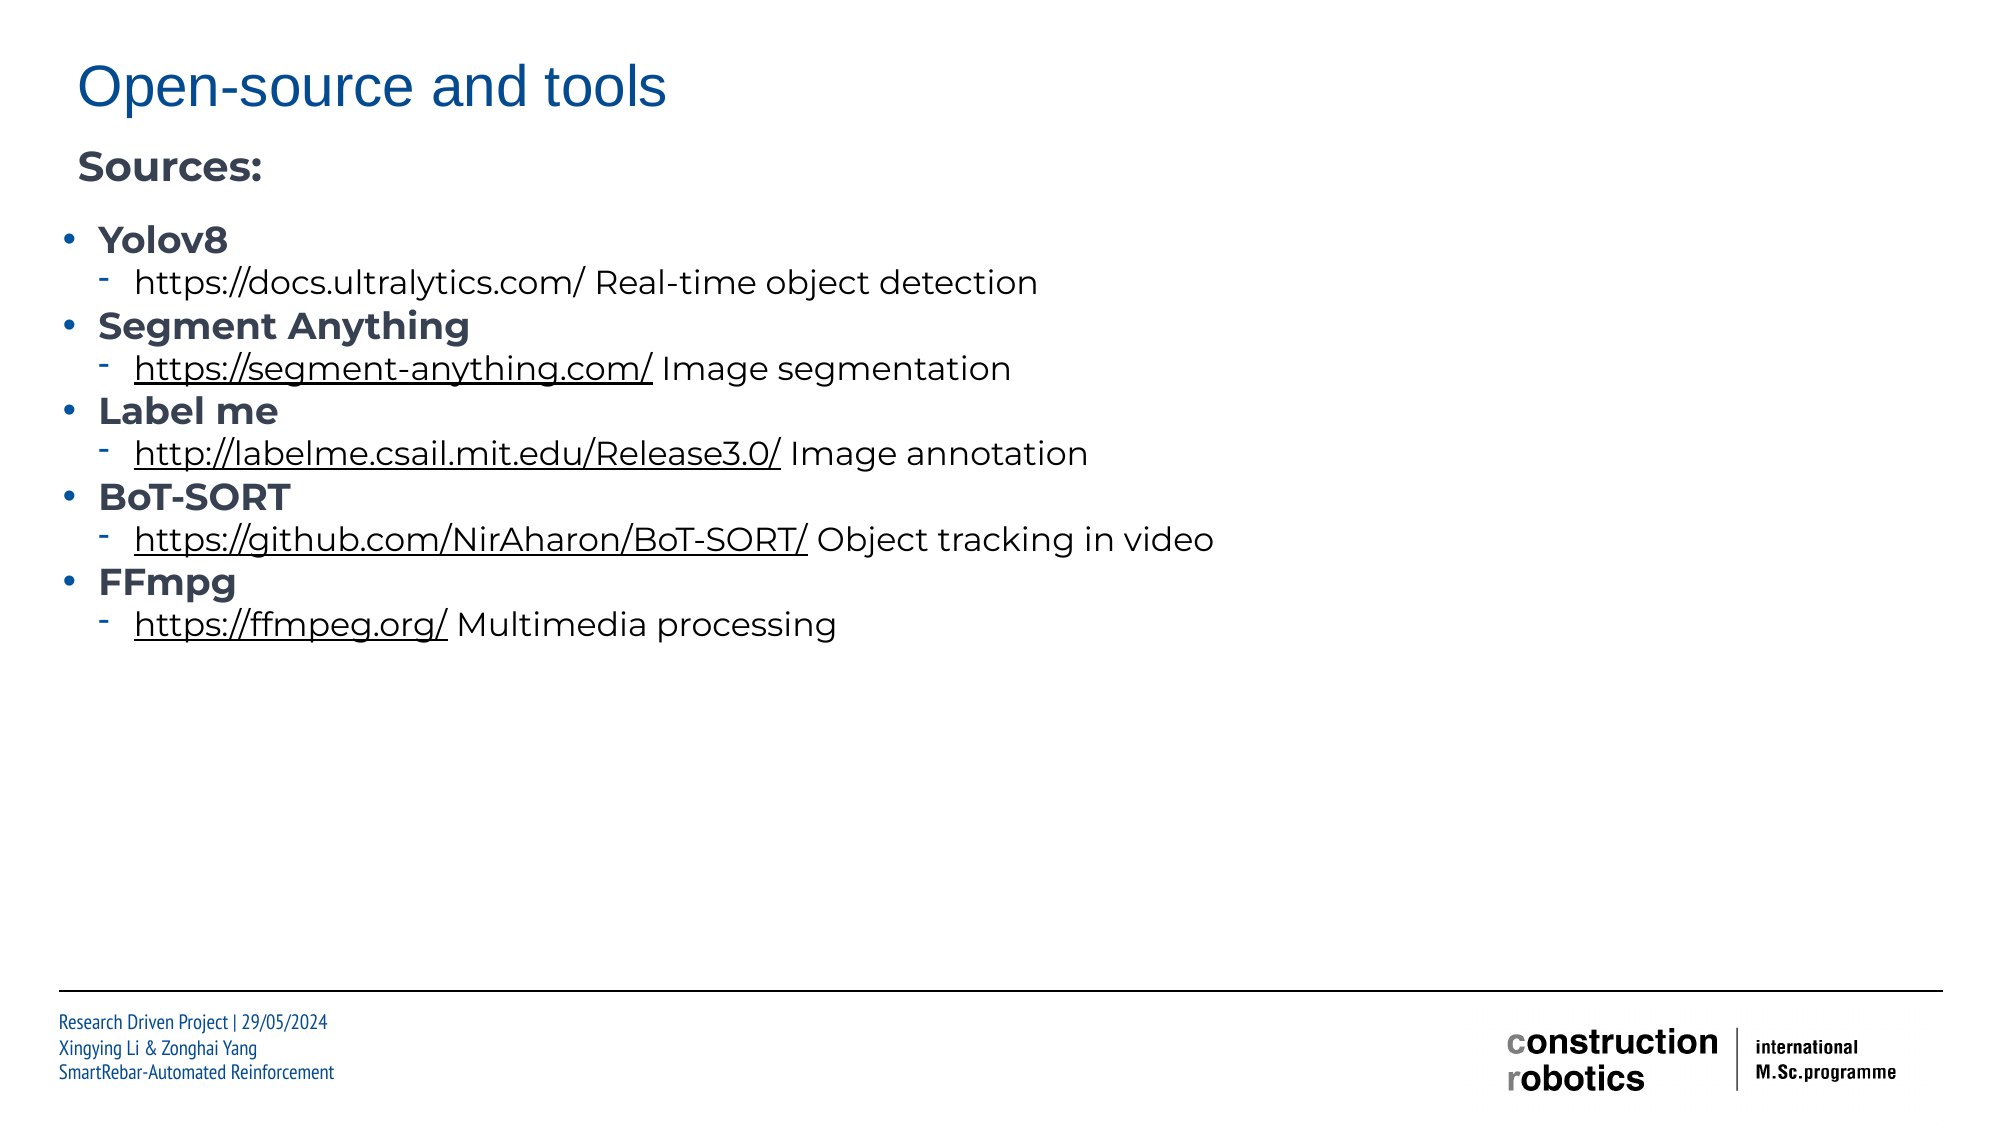

Open-source and tools
Sources:
Yolov8
https://docs.ultralytics.com/ Real-time object detection
Segment Anything
https://segment-anything.com/ Image segmentation
Label me
http://labelme.csail.mit.edu/Release3.0/ Image annotation
BoT-SORT
https://github.com/NirAharon/BoT-SORT/ Object tracking in video
FFmpg
https://ffmpeg.org/ Multimedia processing